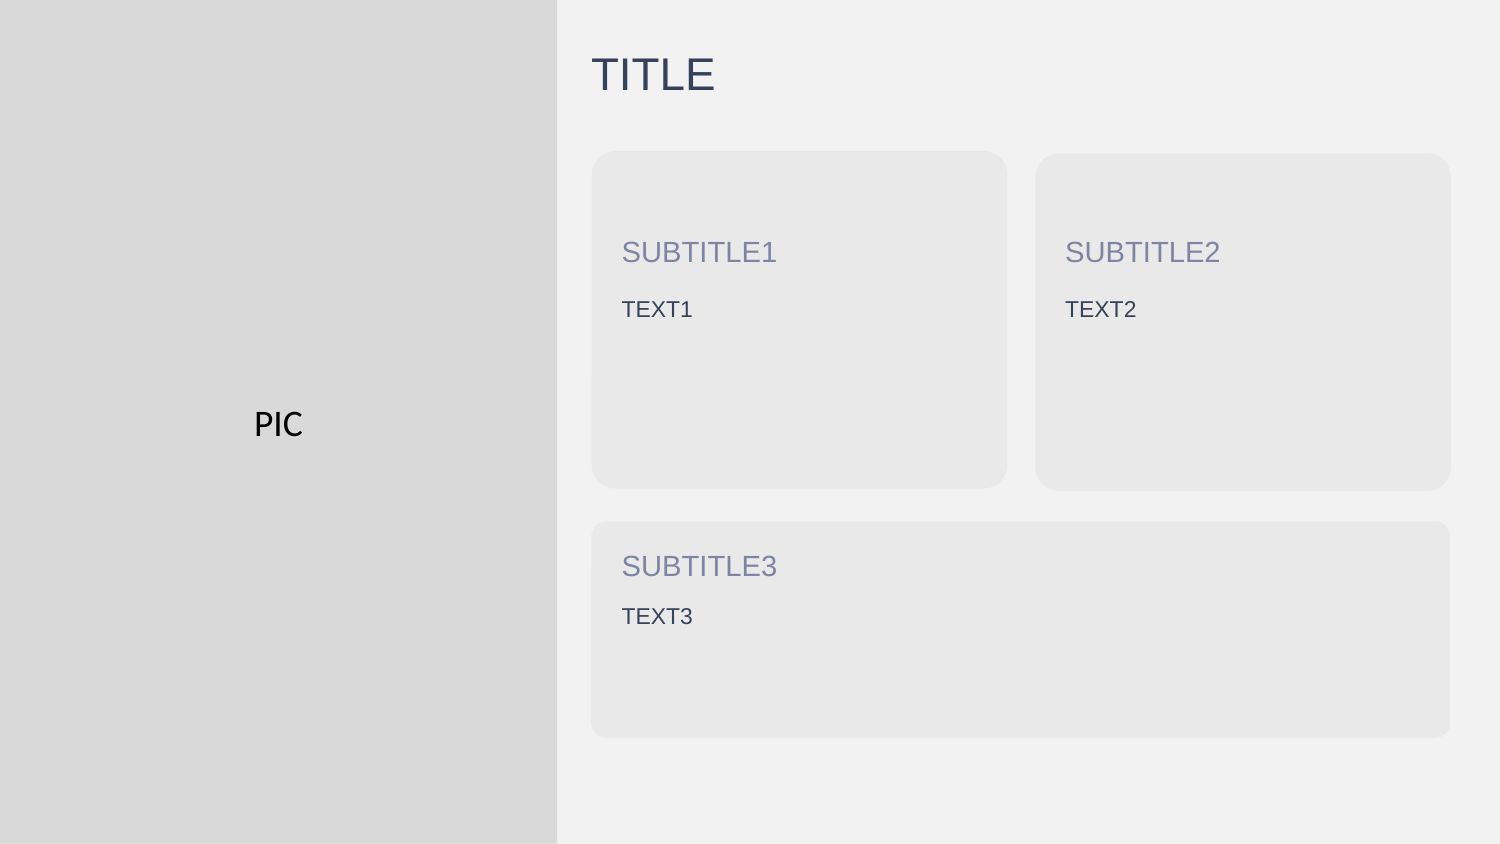

PIC
TITLE

SUBTITLE1
SUBTITLE2
TEXT1
TEXT2

SUBTITLE3
TEXT3